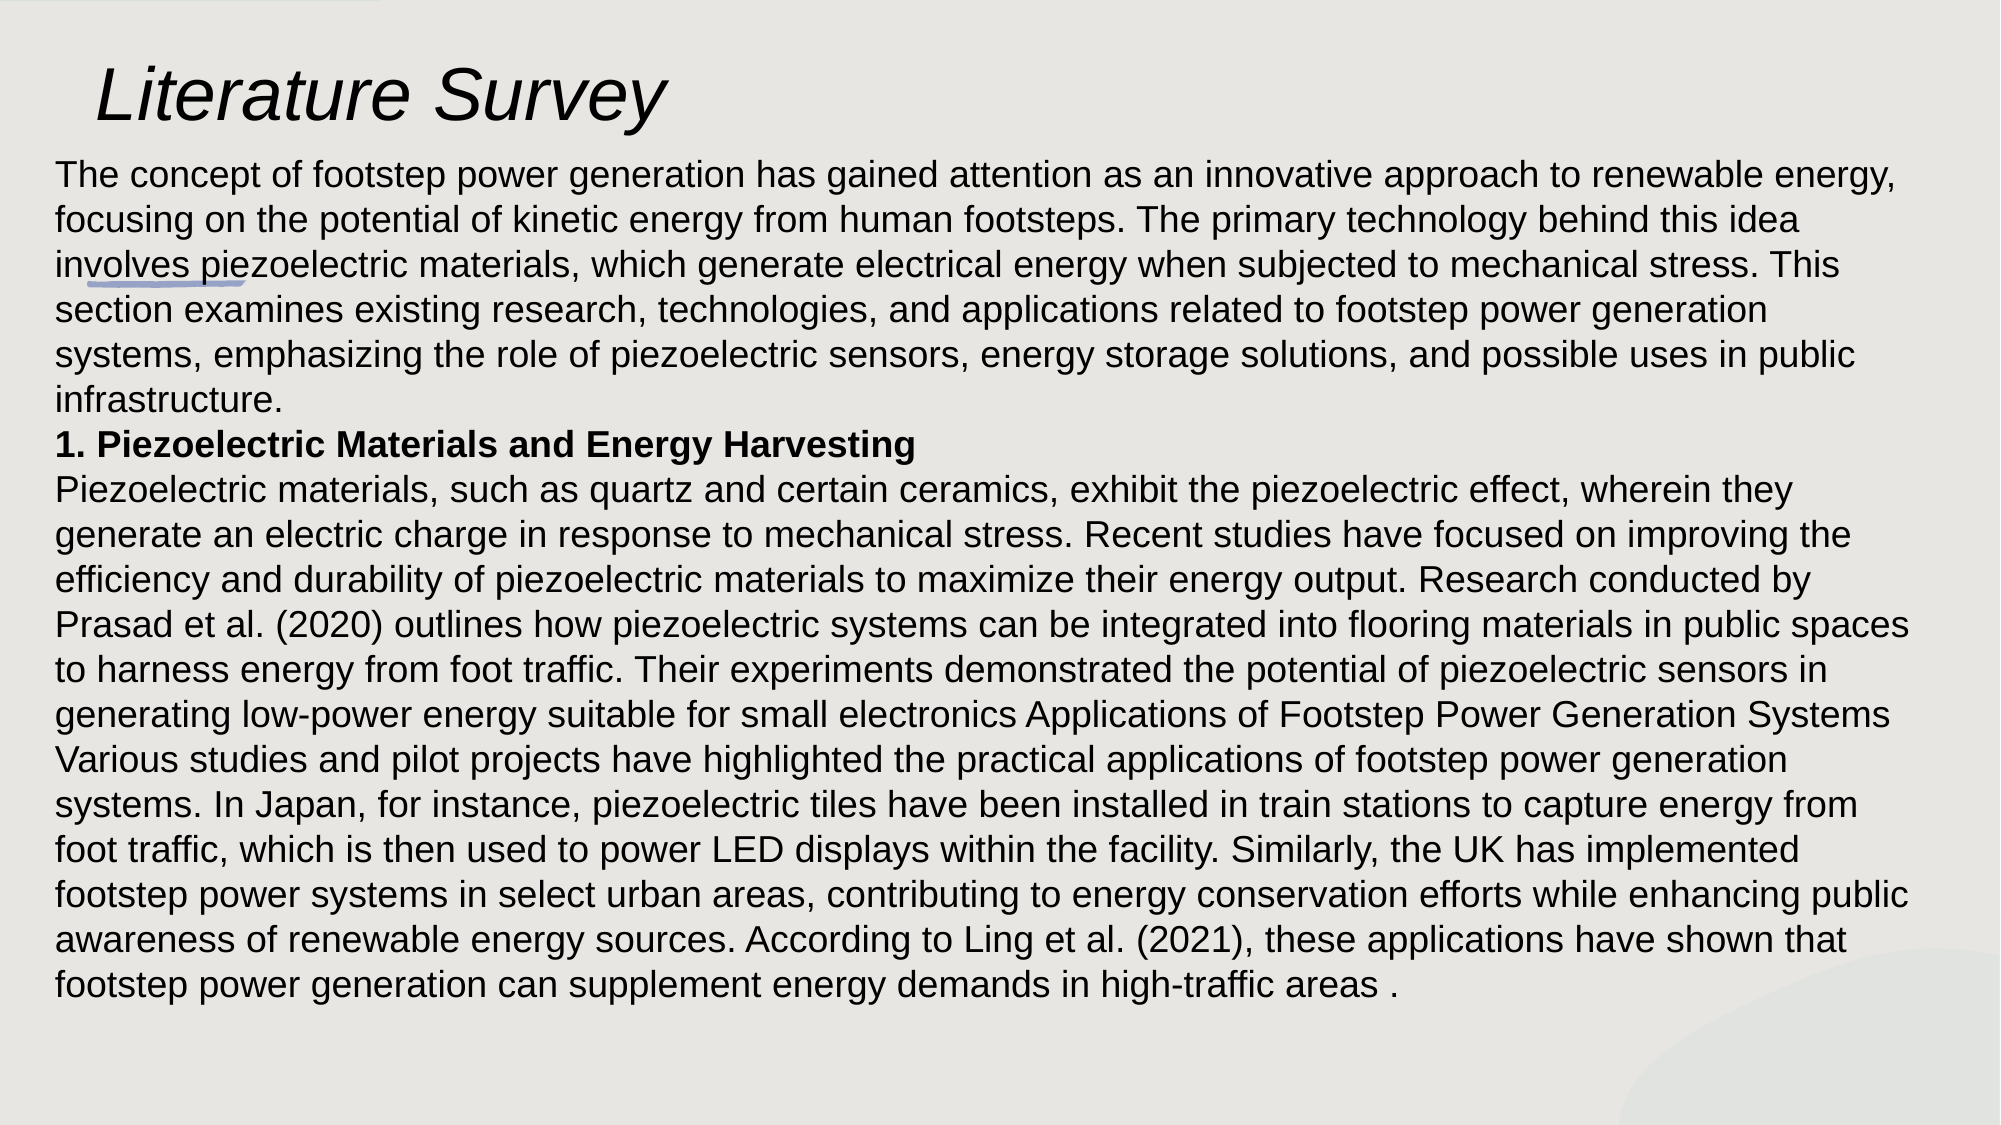

# Literature Survey
The concept of footstep power generation has gained attention as an innovative approach to renewable energy, focusing on the potential of kinetic energy from human footsteps. The primary technology behind this idea involves piezoelectric materials, which generate electrical energy when subjected to mechanical stress. This section examines existing research, technologies, and applications related to footstep power generation systems, emphasizing the role of piezoelectric sensors, energy storage solutions, and possible uses in public infrastructure.
1. Piezoelectric Materials and Energy Harvesting
Piezoelectric materials, such as quartz and certain ceramics, exhibit the piezoelectric effect, wherein they generate an electric charge in response to mechanical stress. Recent studies have focused on improving the efficiency and durability of piezoelectric materials to maximize their energy output. Research conducted by Prasad et al. (2020) outlines how piezoelectric systems can be integrated into flooring materials in public spaces to harness energy from foot traffic. Their experiments demonstrated the potential of piezoelectric sensors in generating low-power energy suitable for small electronics Applications of Footstep Power Generation Systems Various studies and pilot projects have highlighted the practical applications of footstep power generation systems. In Japan, for instance, piezoelectric tiles have been installed in train stations to capture energy from foot traffic, which is then used to power LED displays within the facility. Similarly, the UK has implemented footstep power systems in select urban areas, contributing to energy conservation efforts while enhancing public awareness of renewable energy sources. According to Ling et al. (2021), these applications have shown that footstep power generation can supplement energy demands in high-traffic areas .